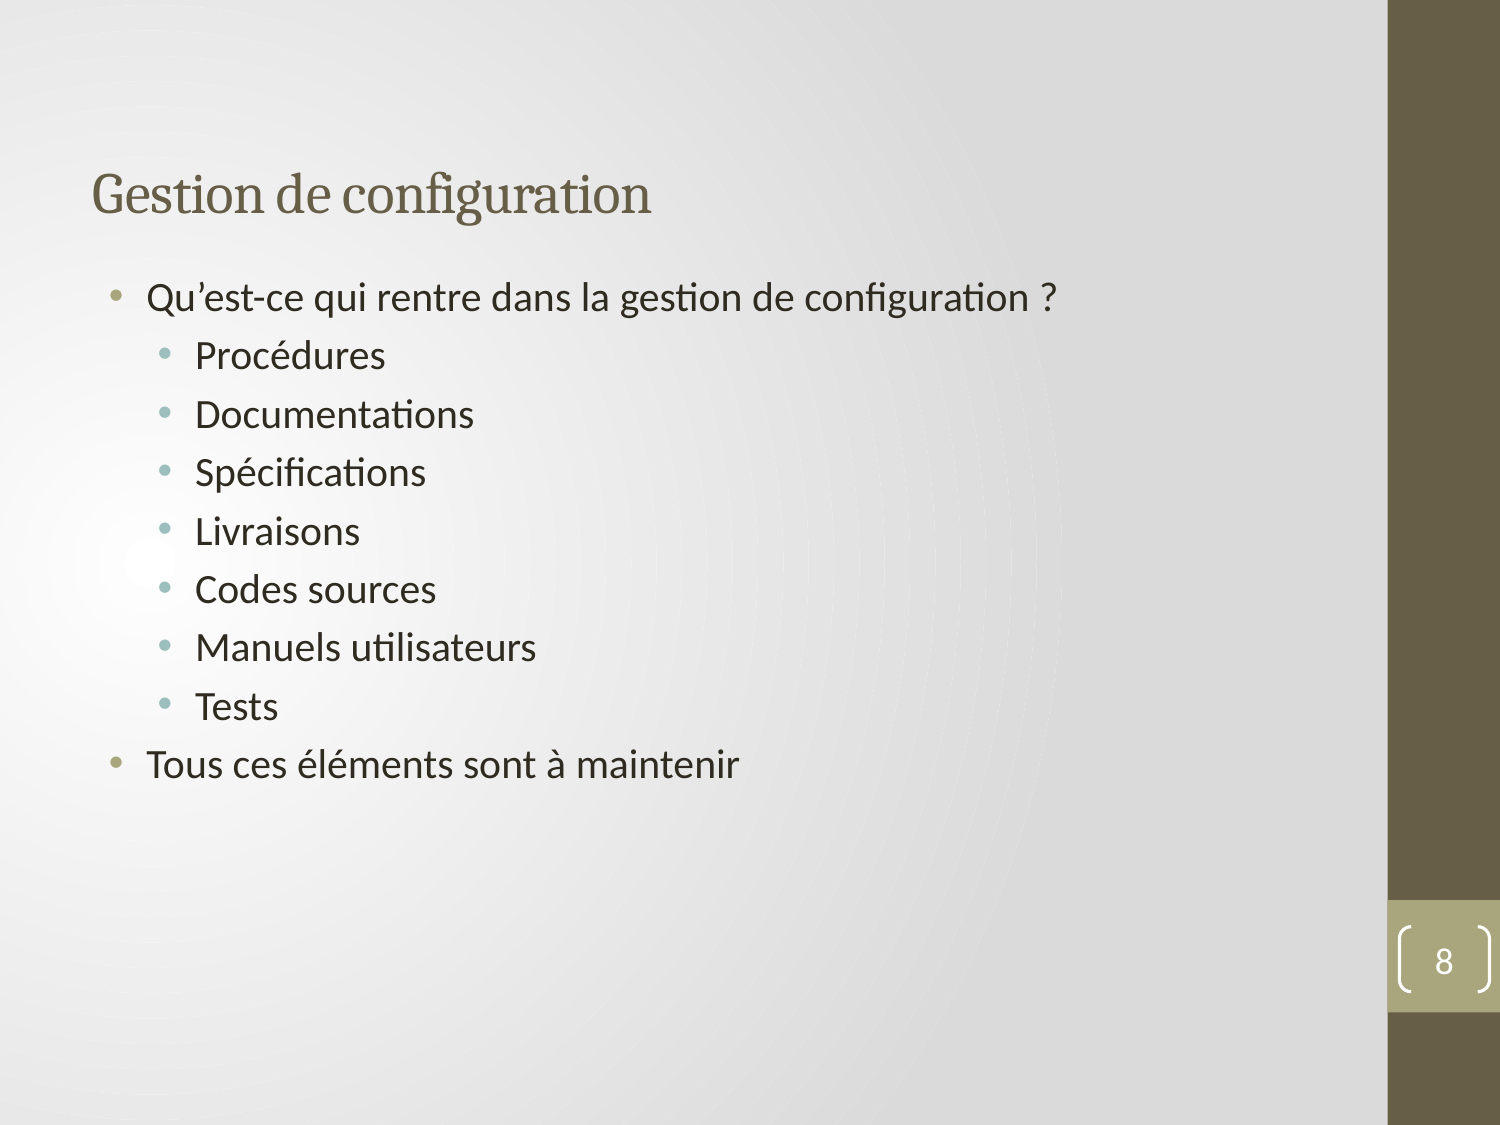

# Gestion de configuration
Qu’est-ce qui rentre dans la gestion de configuration ?
Procédures
Documentations
Spécifications
Livraisons
Codes sources
Manuels utilisateurs
Tests
Tous ces éléments sont à maintenir
8